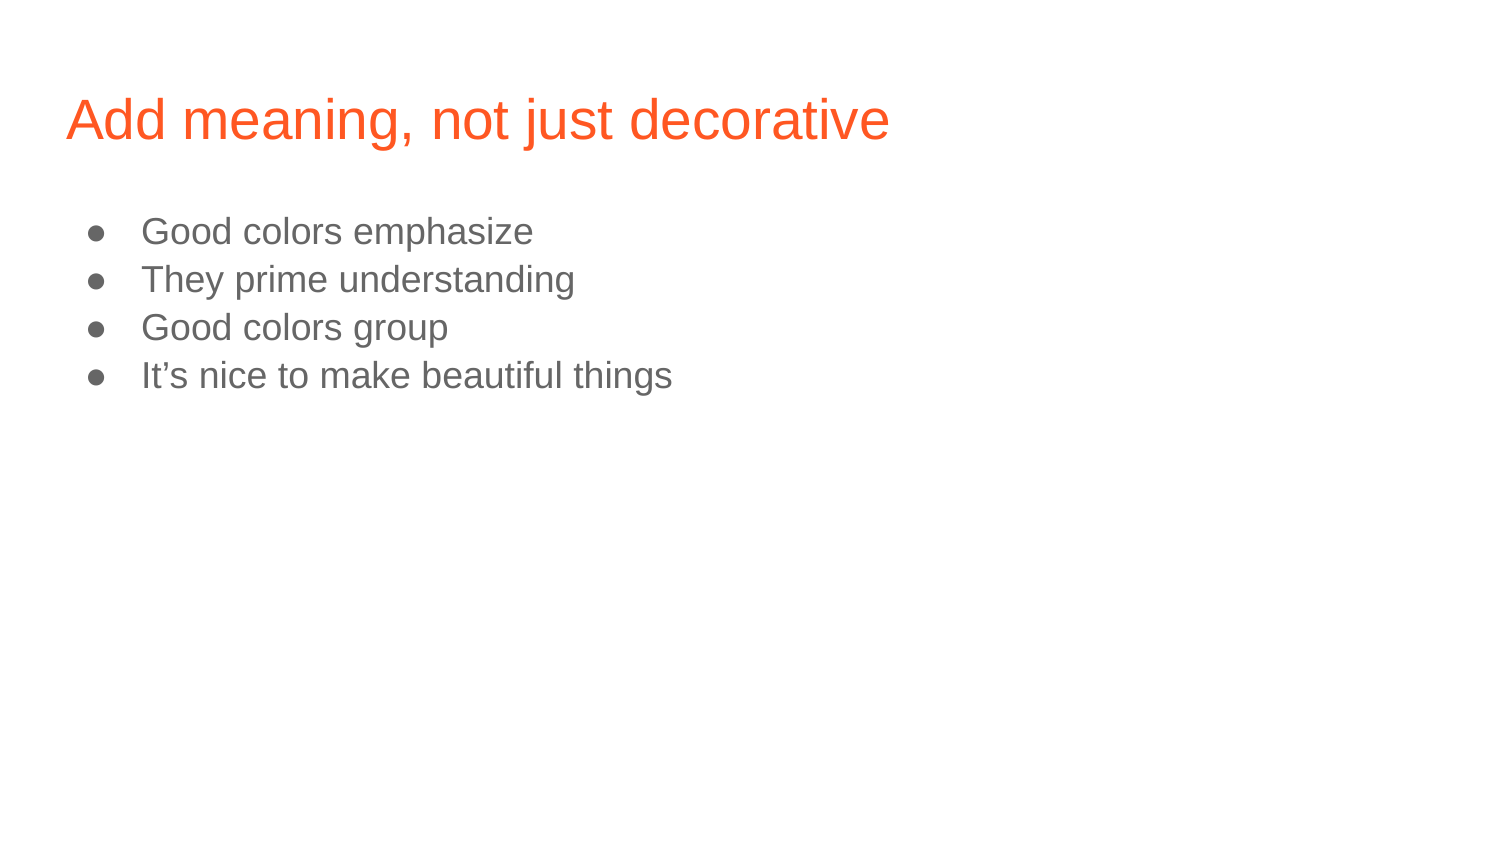

# Add meaning, not just decorative
Good colors emphasize
They prime understanding
Good colors group
It’s nice to make beautiful things